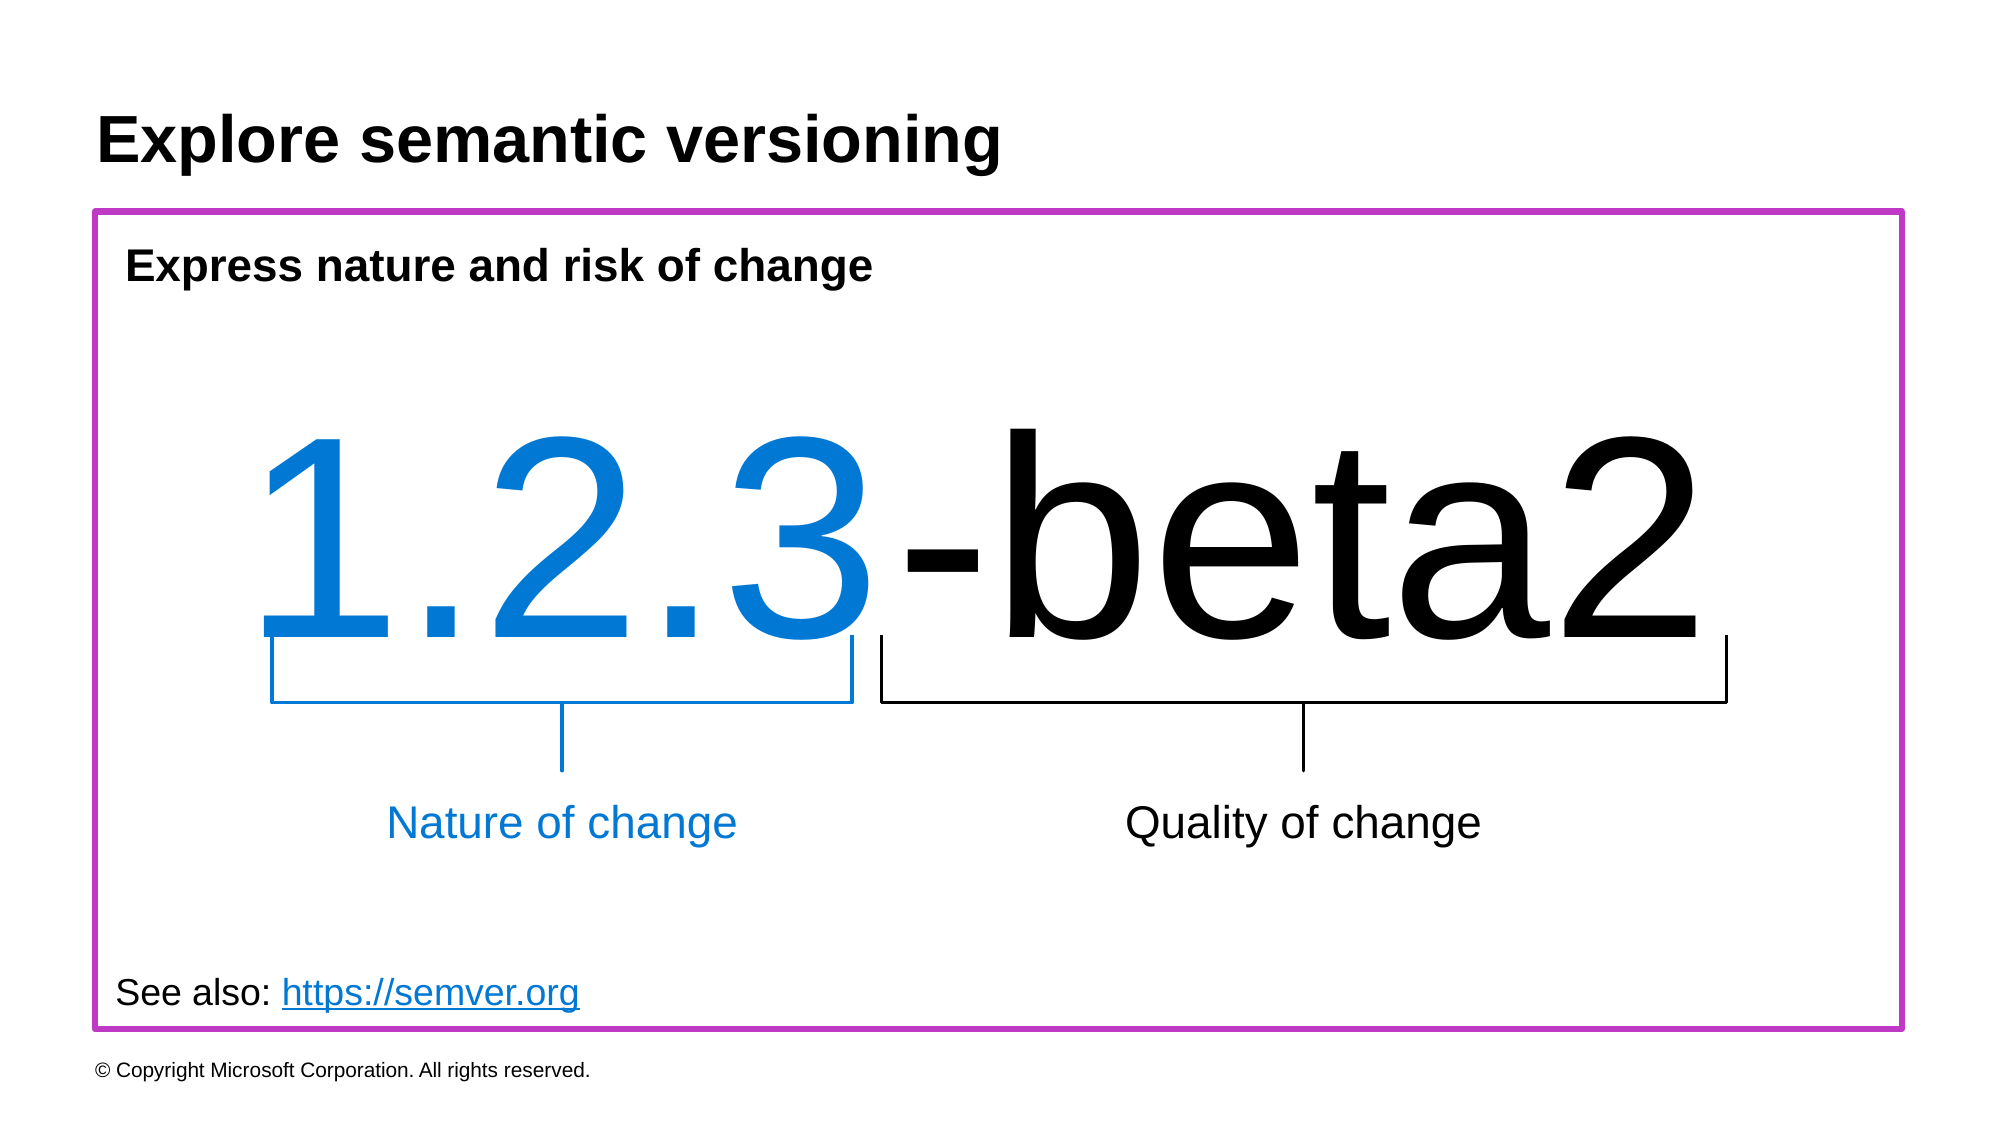

# Explore semantic versioning
Express nature and risk of change

1.2.3
-beta2

Nature of change
Quality of change
See also: https://semver.org